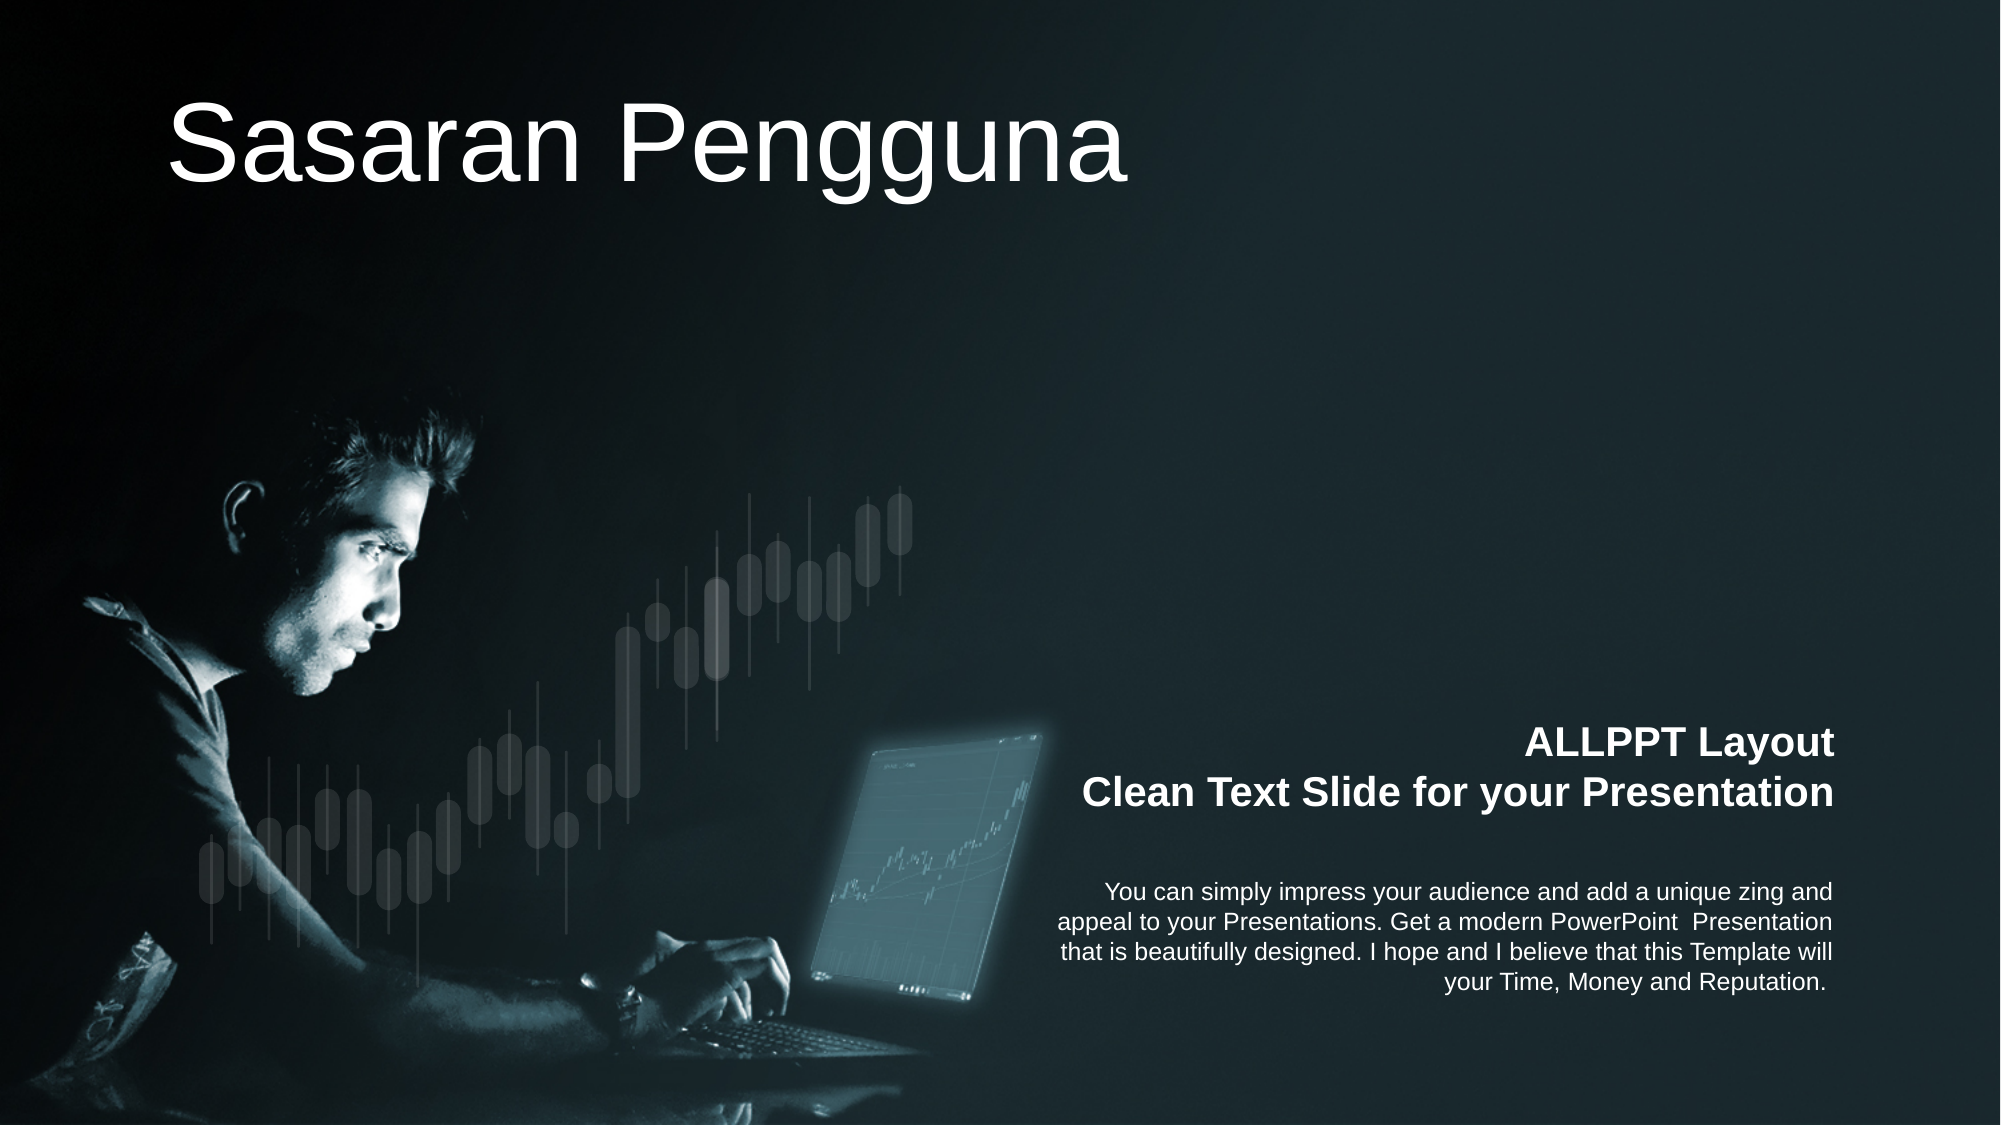

Sasaran Pengguna
ALLPPT Layout
Clean Text Slide for your Presentation
You can simply impress your audience and add a unique zing and appeal to your Presentations. Get a modern PowerPoint  Presentation that is beautifully designed. I hope and I believe that this Template will your Time, Money and Reputation.